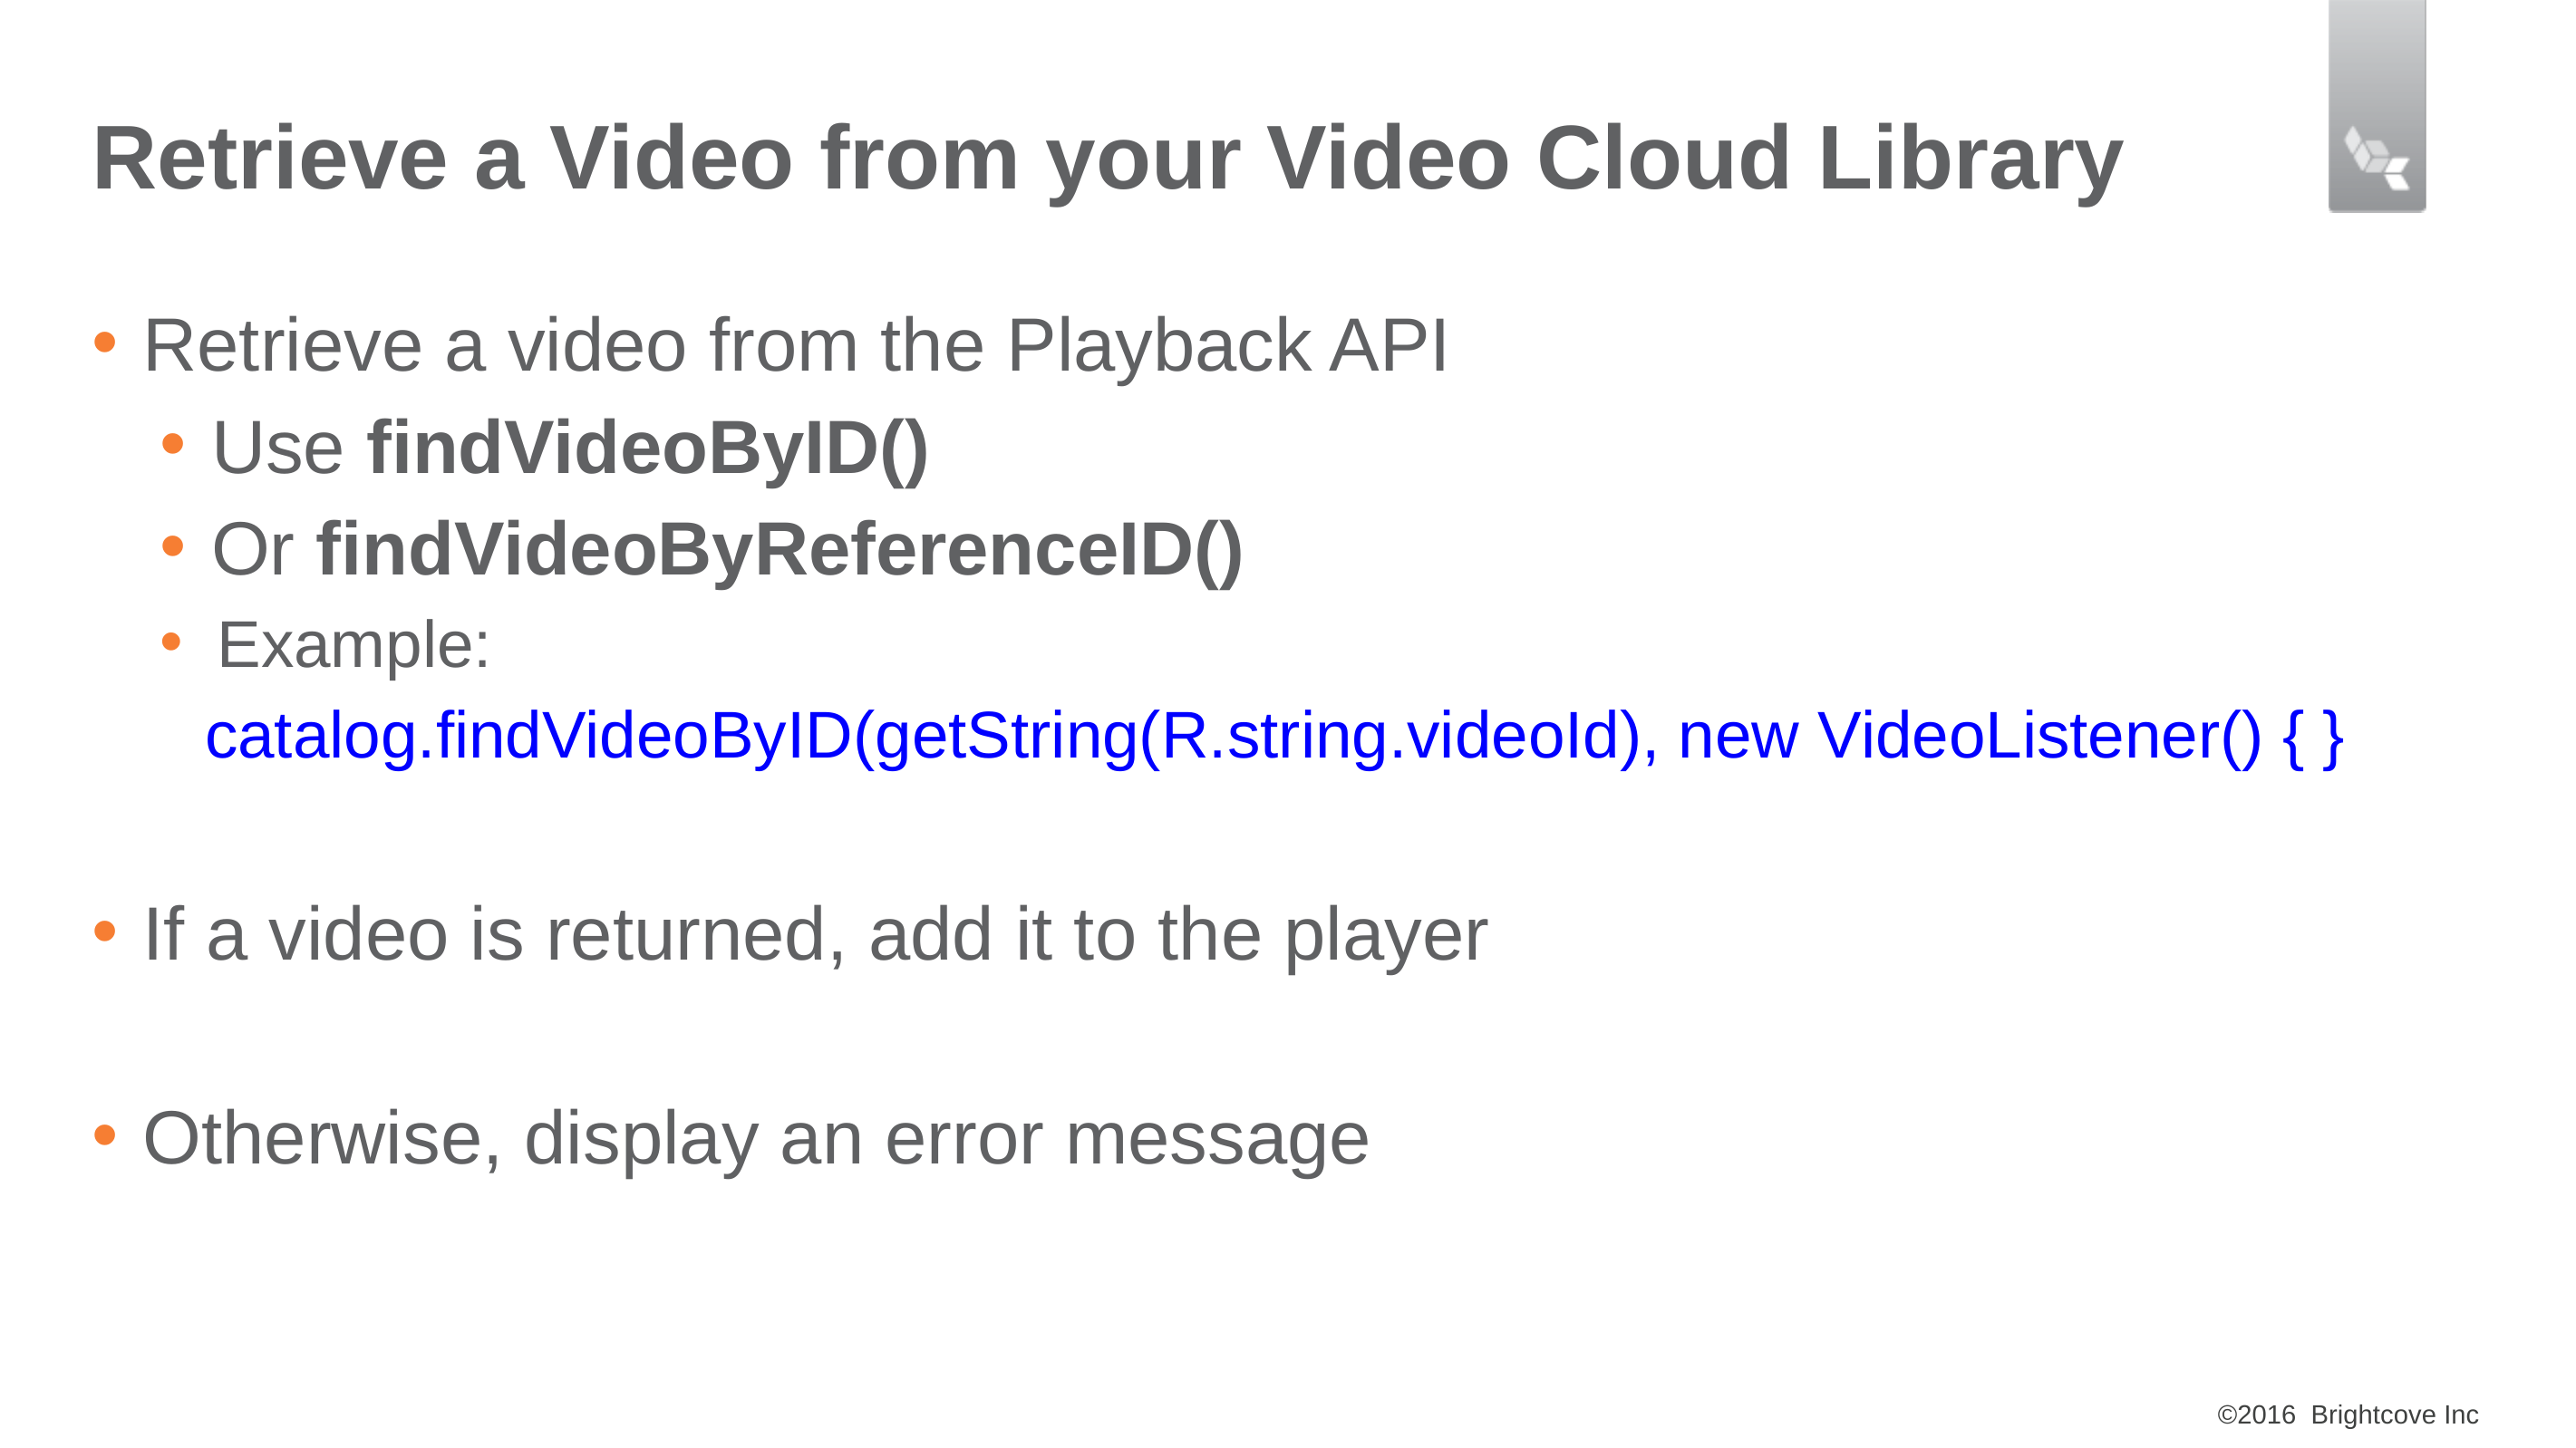

# Retrieve a Video from your Video Cloud Library
Retrieve a video from the Playback API
Use findVideoByID()
Or findVideoByReferenceID()
Example:
catalog.findVideoByID(getString(R.string.videoId), new VideoListener() { }

If a video is returned, add it to the player

Otherwise, display an error message
37